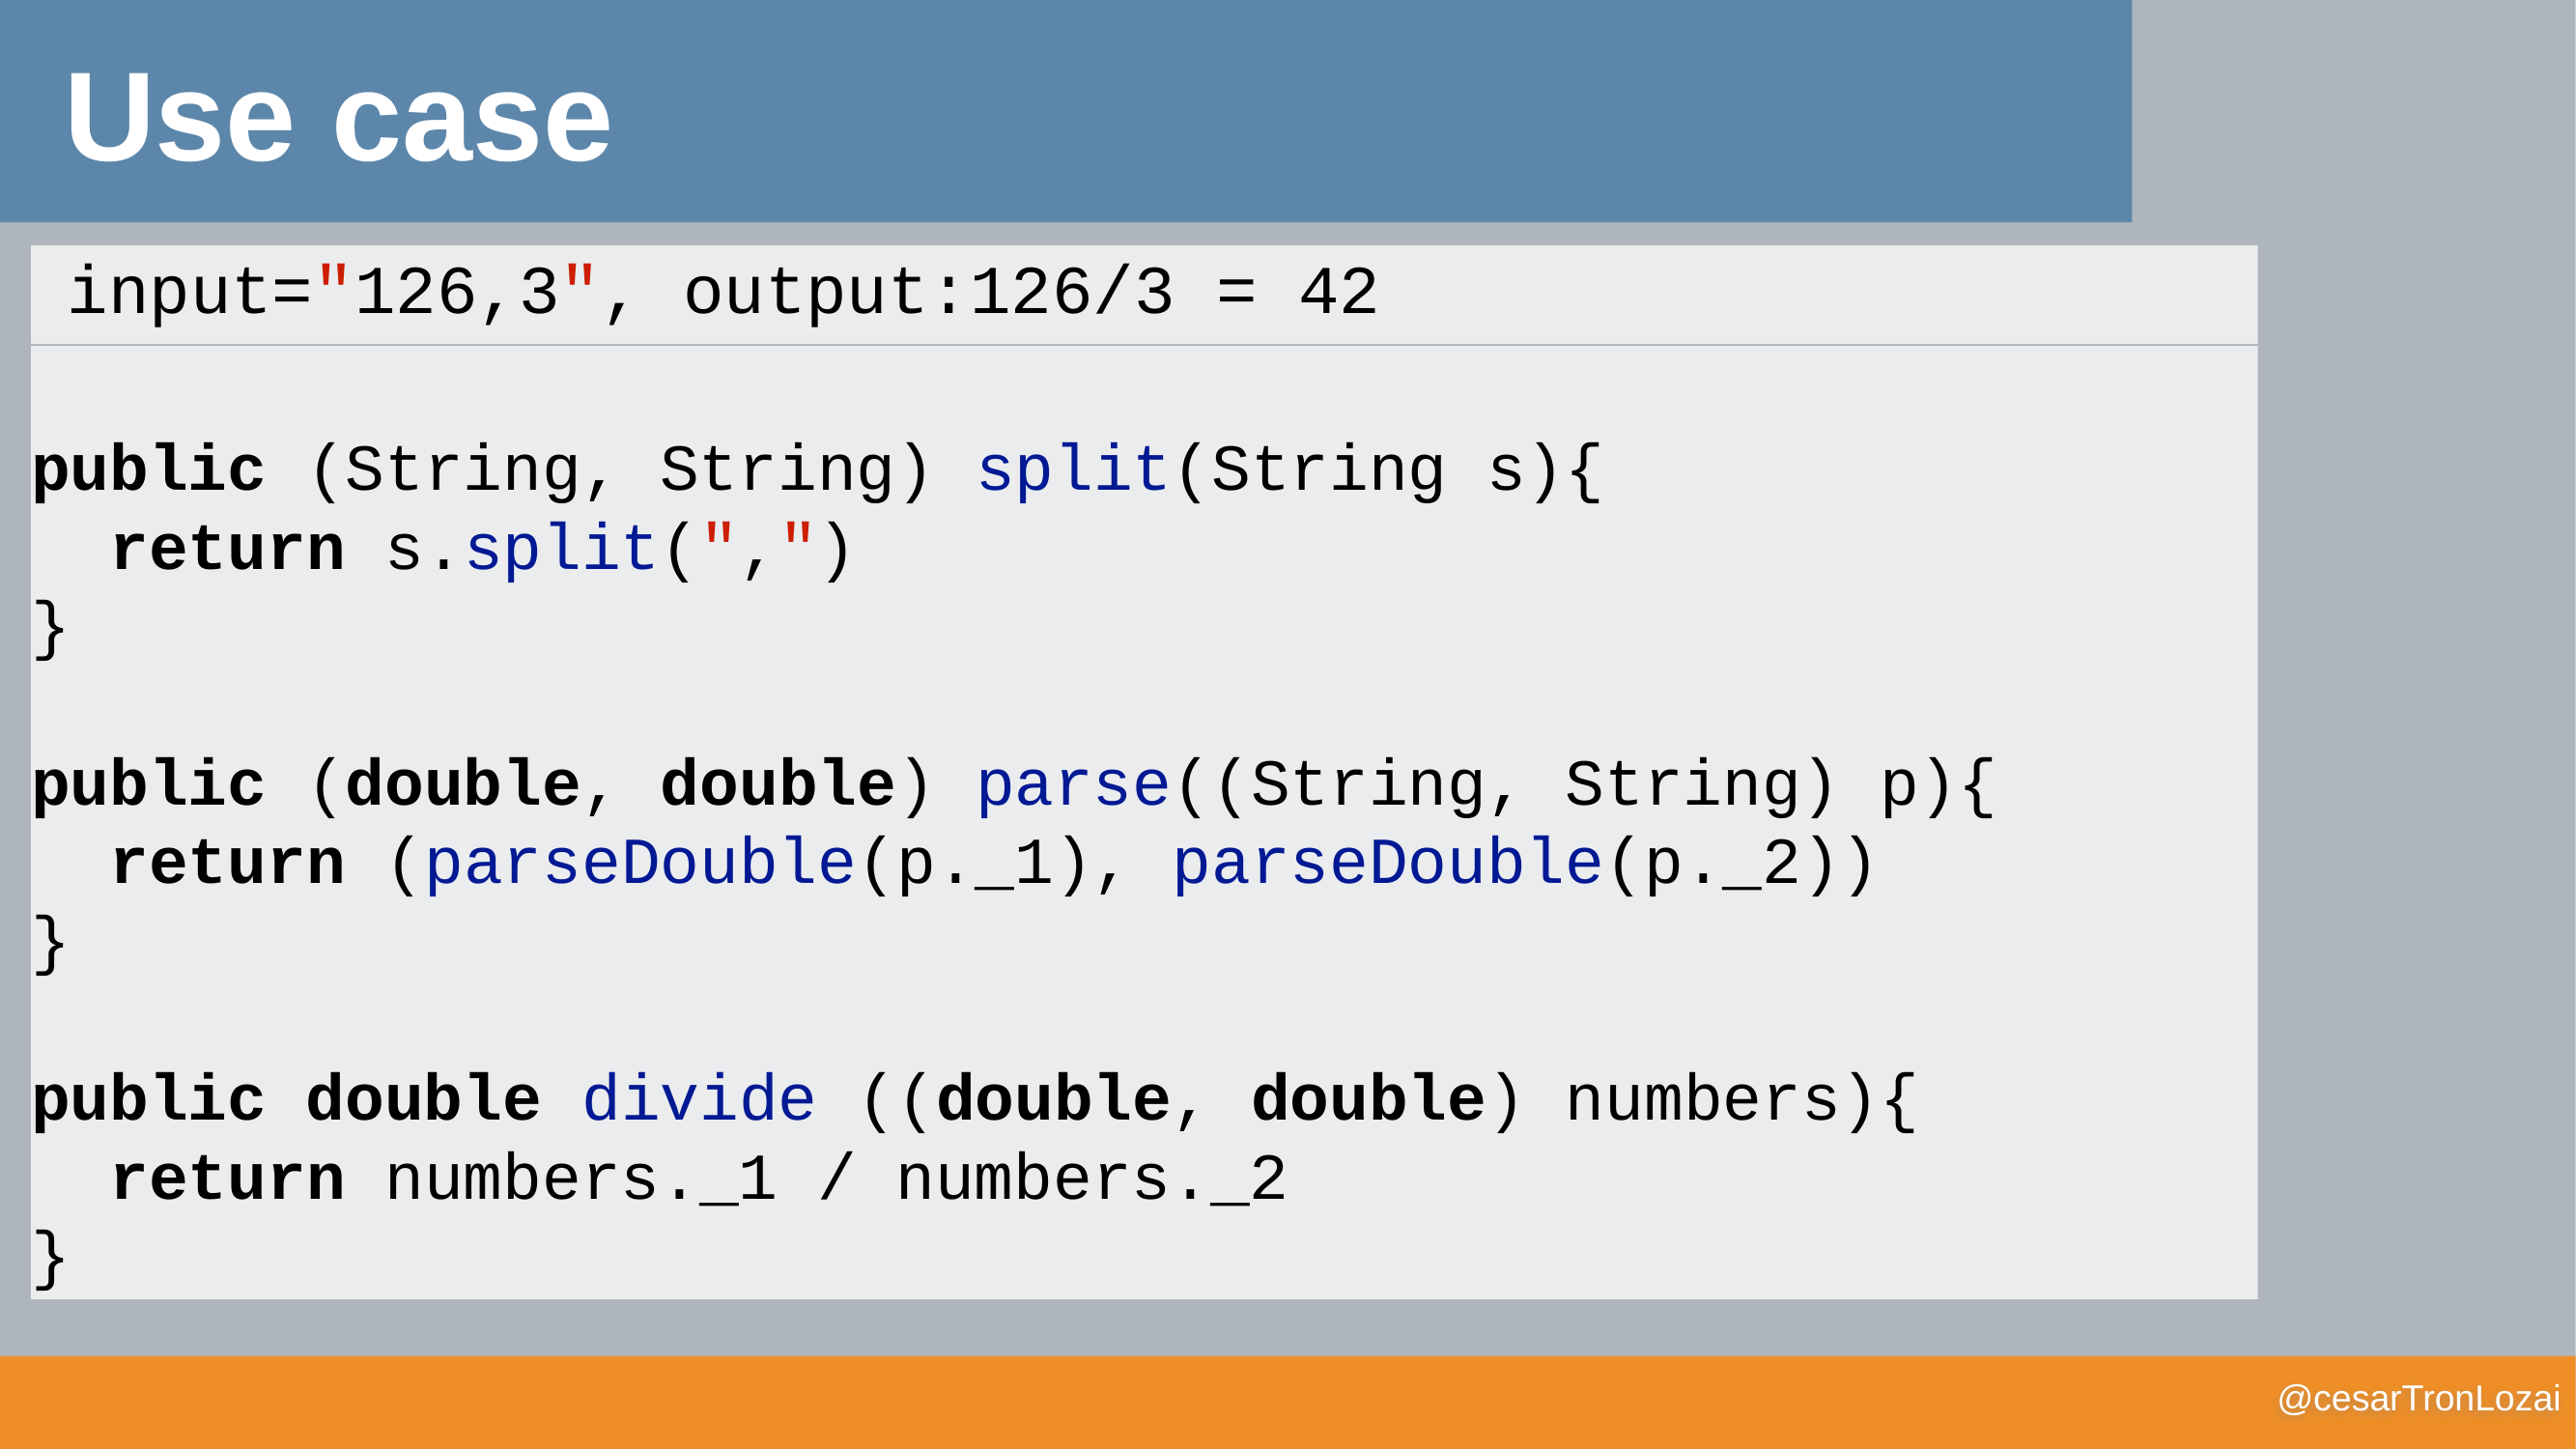

Use case
input="126,3", output:126/3 = 42

public (String, String) split(String s){
  return s.split(",")
}

public (double, double) parse((String, String) p){
  return (parseDouble(p._1), parseDouble(p._2))
}

public double divide ((double, double) numbers){
  return numbers._1 / numbers._2
}